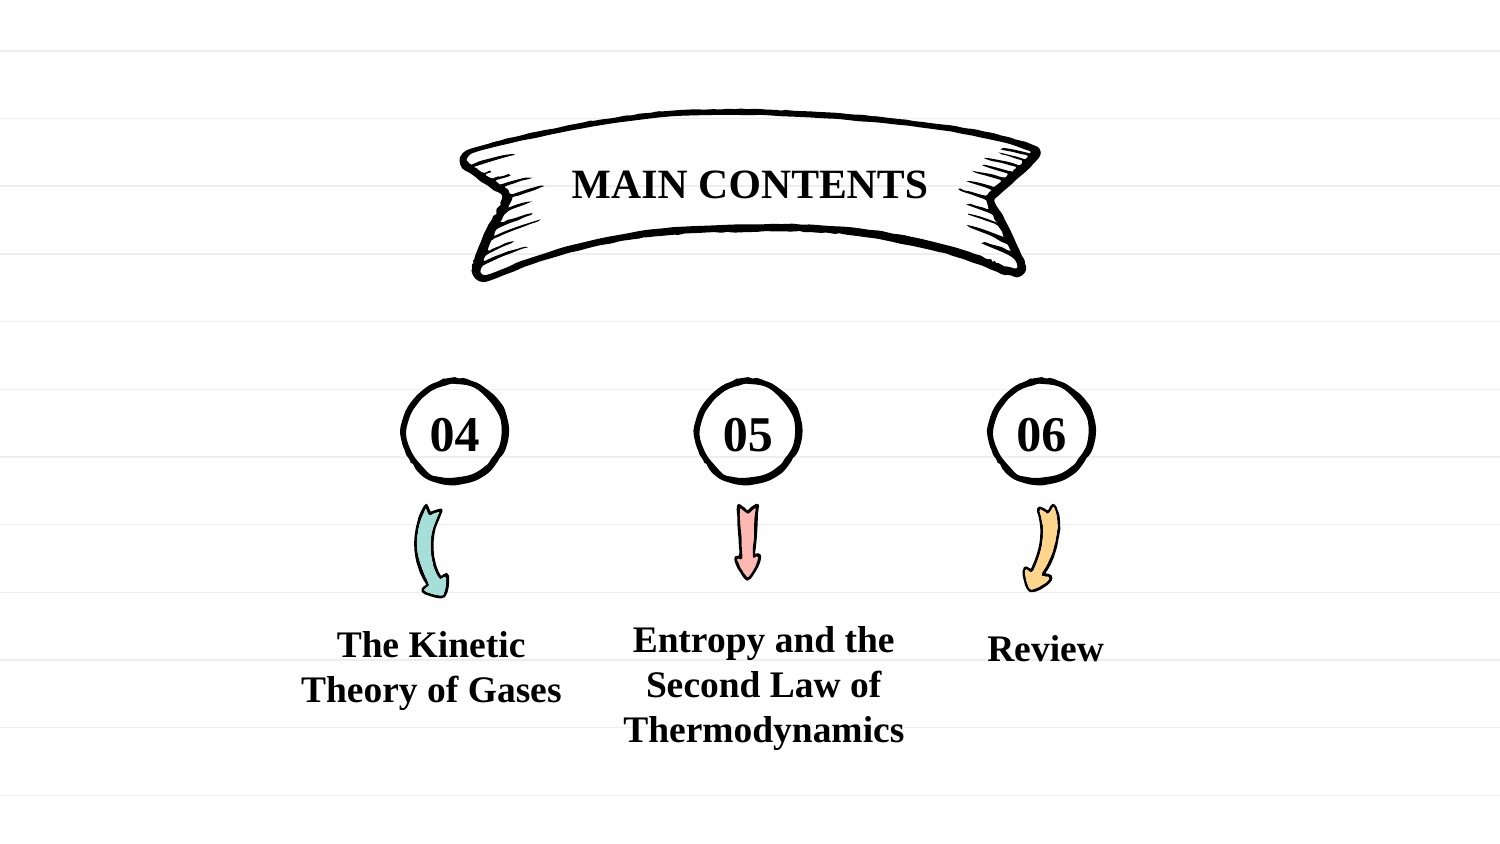

MAIN CONTENTS

# 04
05
06

Entropy and the Second Law of Thermodynamics
The Kinetic Theory of Gases
Review